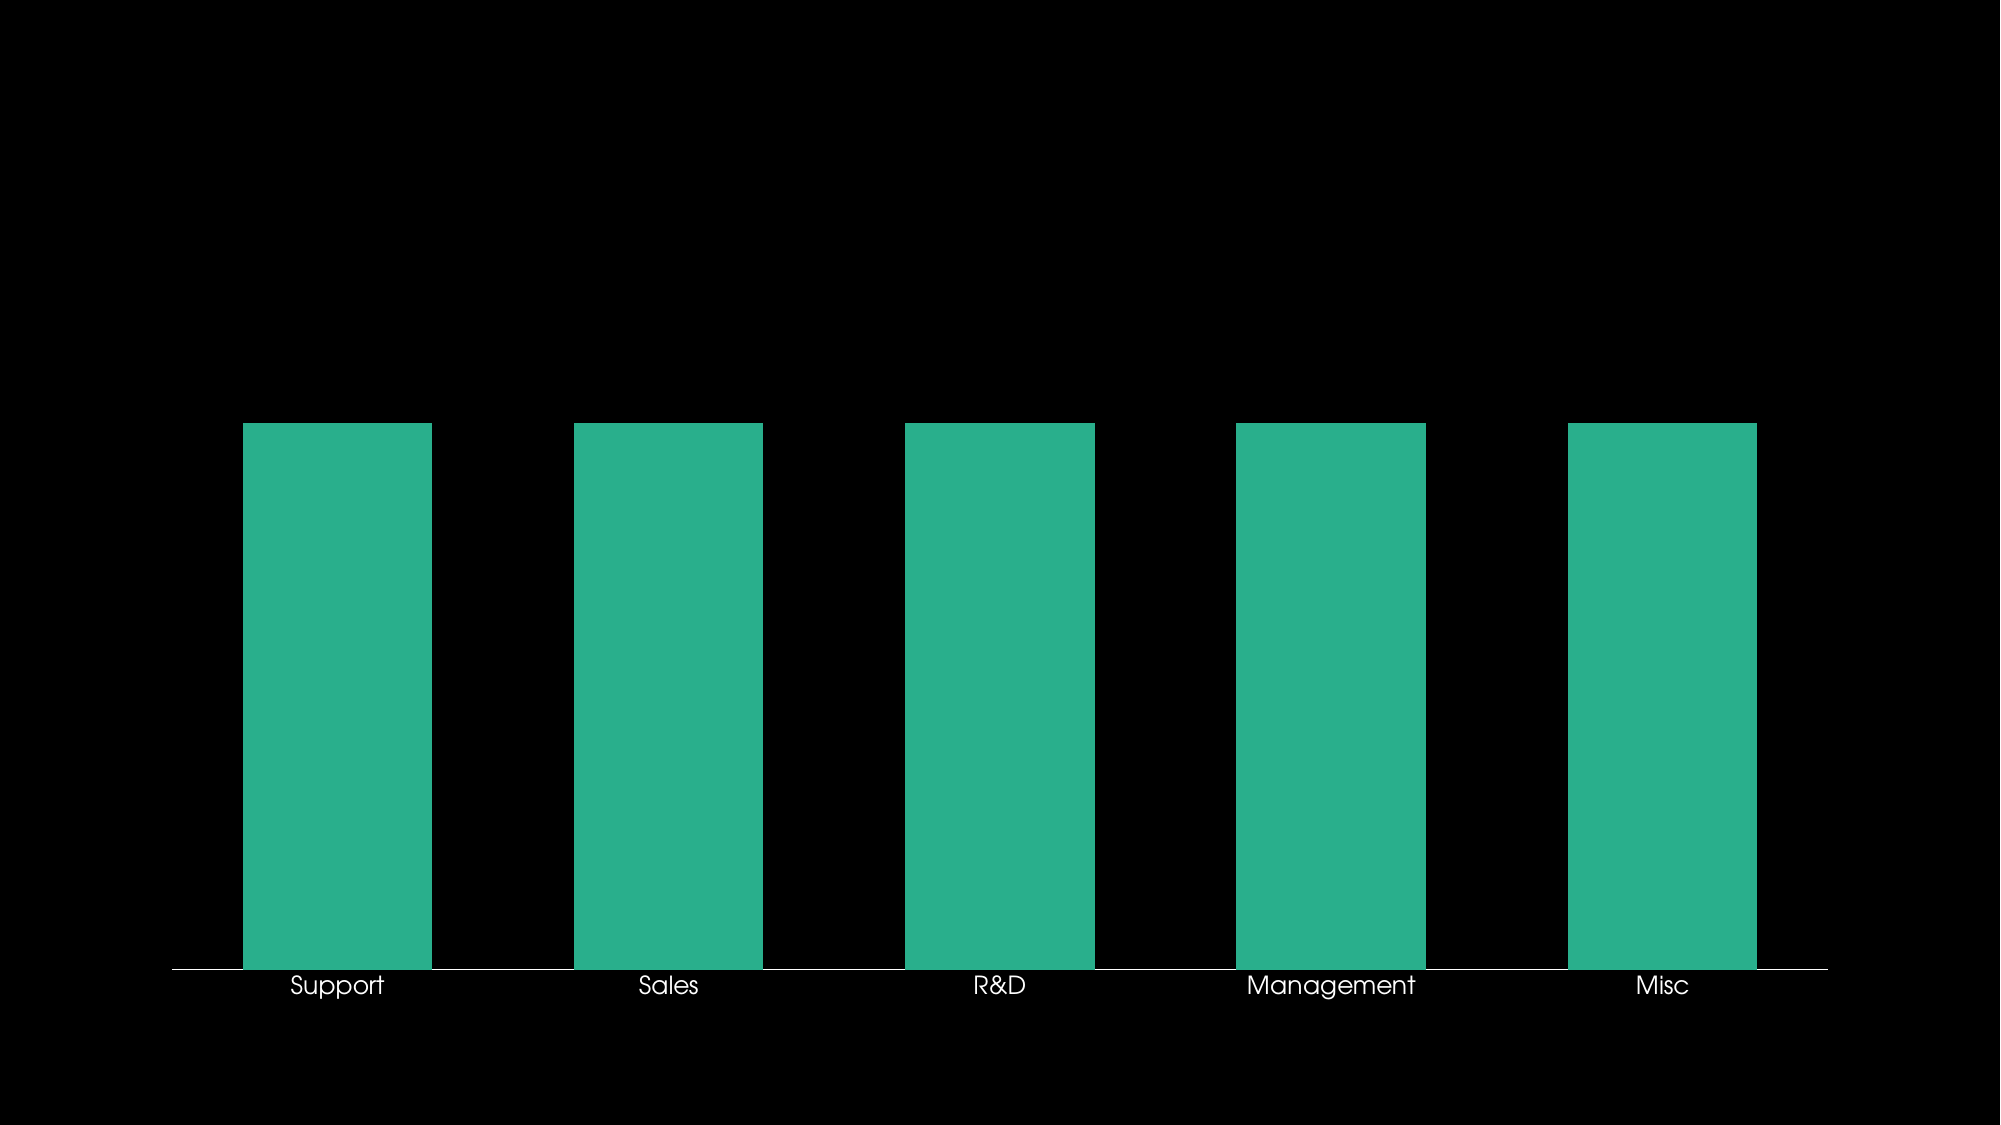

#

### Chart

| Category | Project usefulness |
|---|---|
| Support | 100.0 |
| Sales | 100.0 |
| R&D | 100.0 |
| Management | 100.0 |
| Misc | 100.0 |